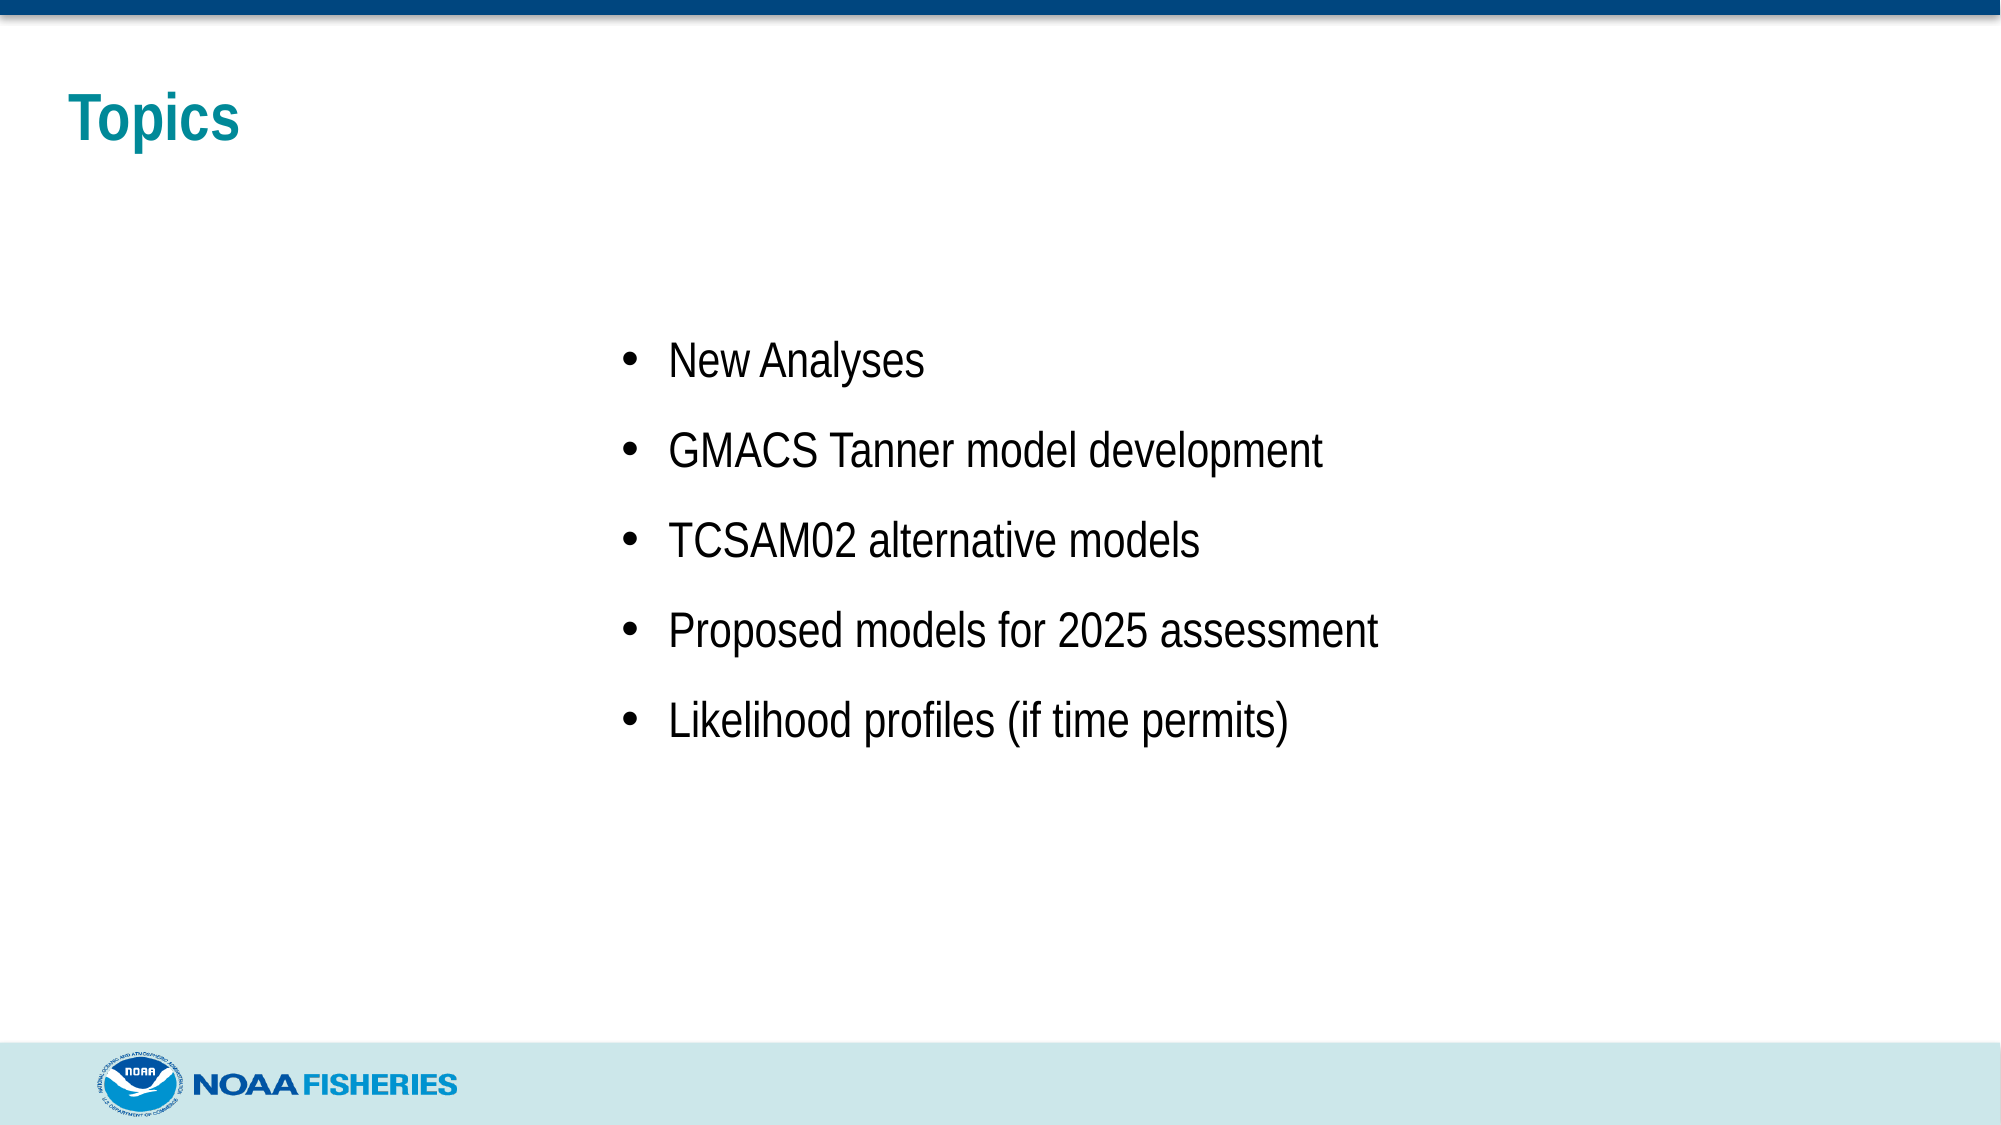

# Topics
New Analyses
GMACS Tanner model development
TCSAM02 alternative models
Proposed models for 2025 assessment
Likelihood profiles (if time permits)